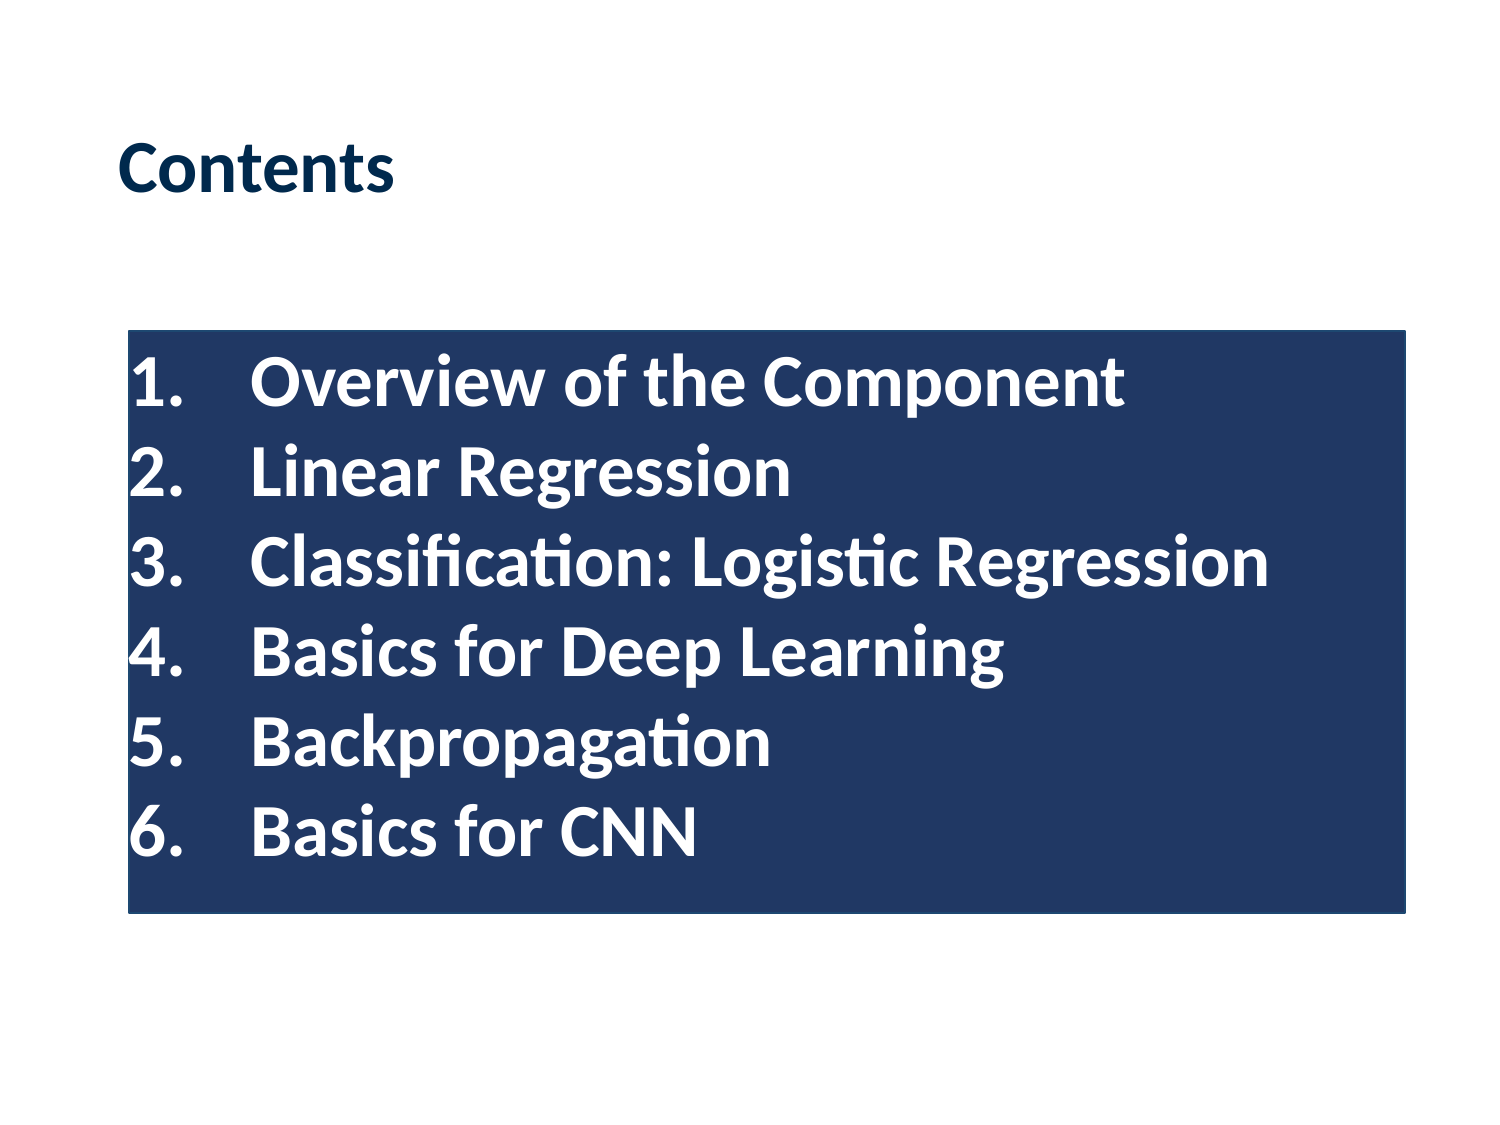

# Contents
Overview of the Component
Linear Regression
Classification: Logistic Regression
Basics for Deep Learning
Backpropagation
Basics for CNN
2